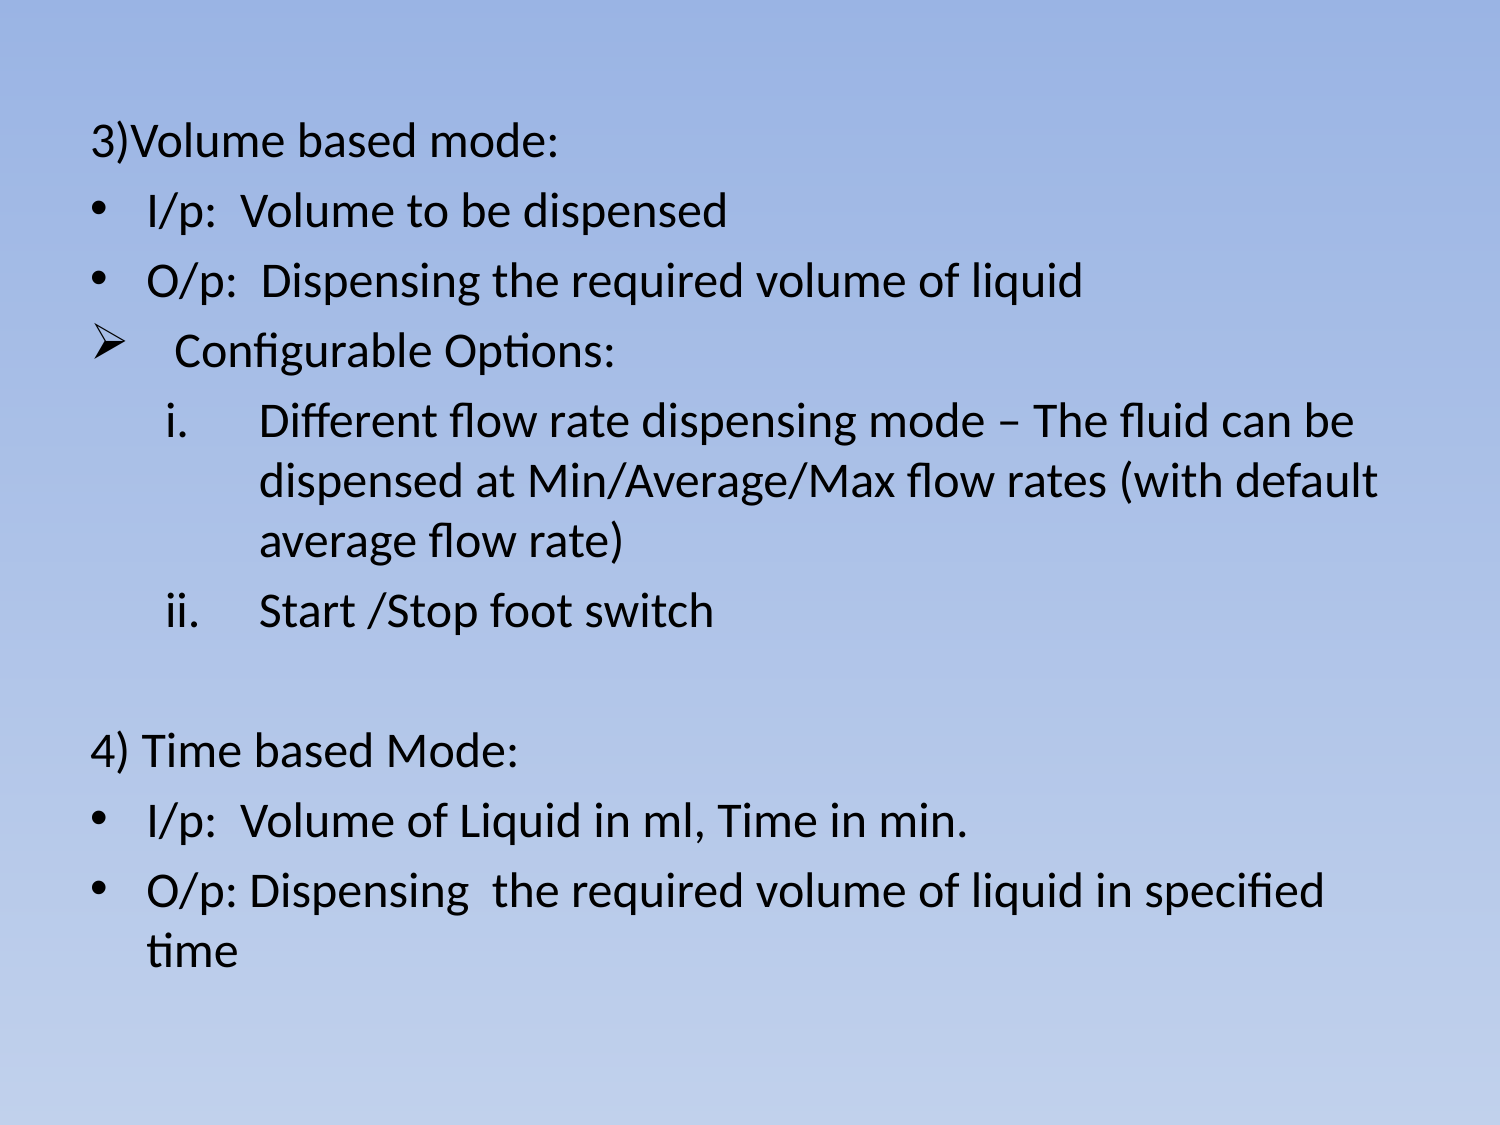

3)Volume based mode:
I/p:  Volume to be dispensed
O/p:  Dispensing the required volume of liquid
Configurable Options:
Different flow rate dispensing mode – The fluid can be dispensed at Min/Average/Max flow rates (with default average flow rate)
Start /Stop foot switch

4) Time based Mode:
I/p:  Volume of Liquid in ml, Time in min.
O/p: Dispensing  the required volume of liquid in specified time